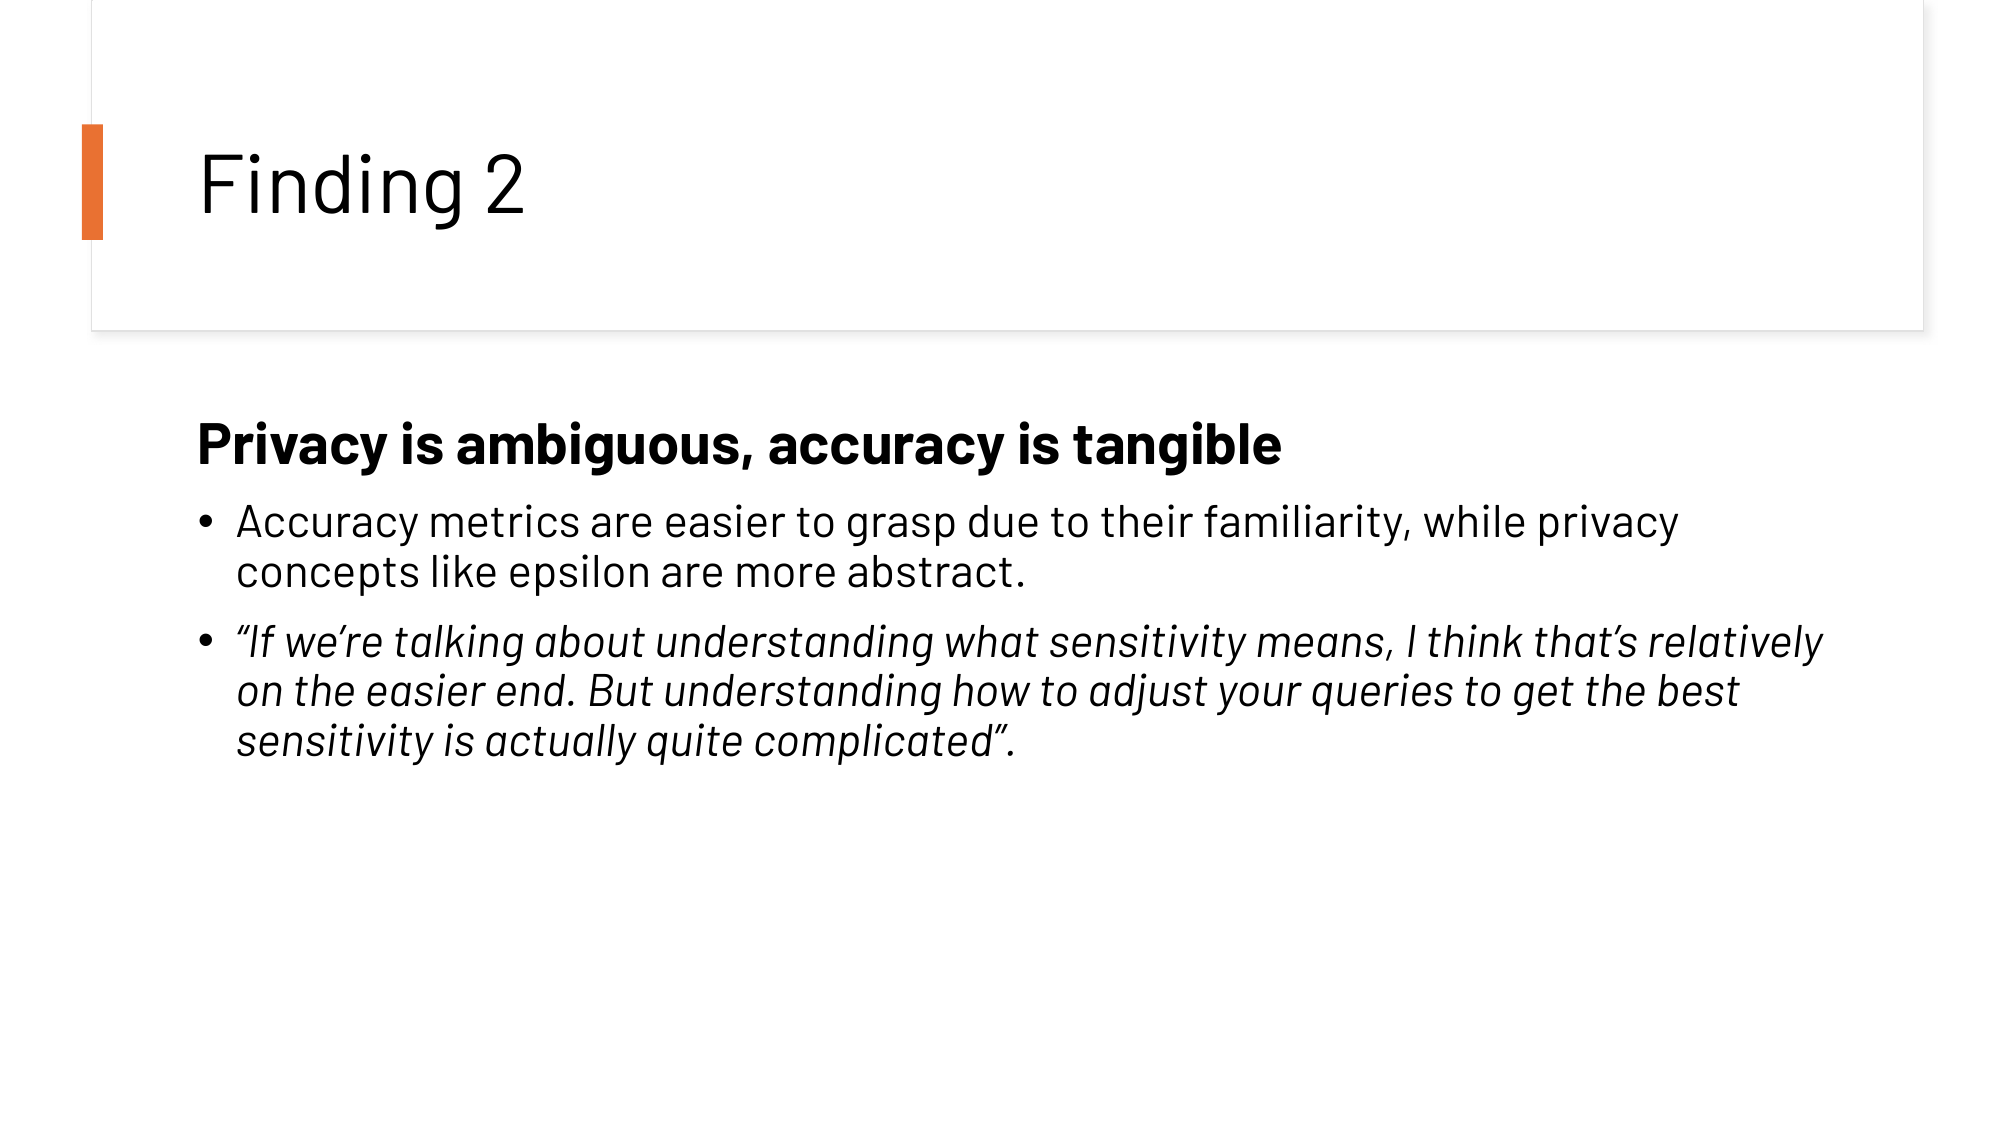

# Finding 2

Privacy is ambiguous, accuracy is tangible
Accuracy metrics are easier to grasp due to their familiarity, while privacy concepts like epsilon are more abstract.
“If we’re talking about understanding what sensitivity means, I think that’s relatively on the easier end. But understanding how to adjust your queries to get the best sensitivity is actually quite complicated”.

20